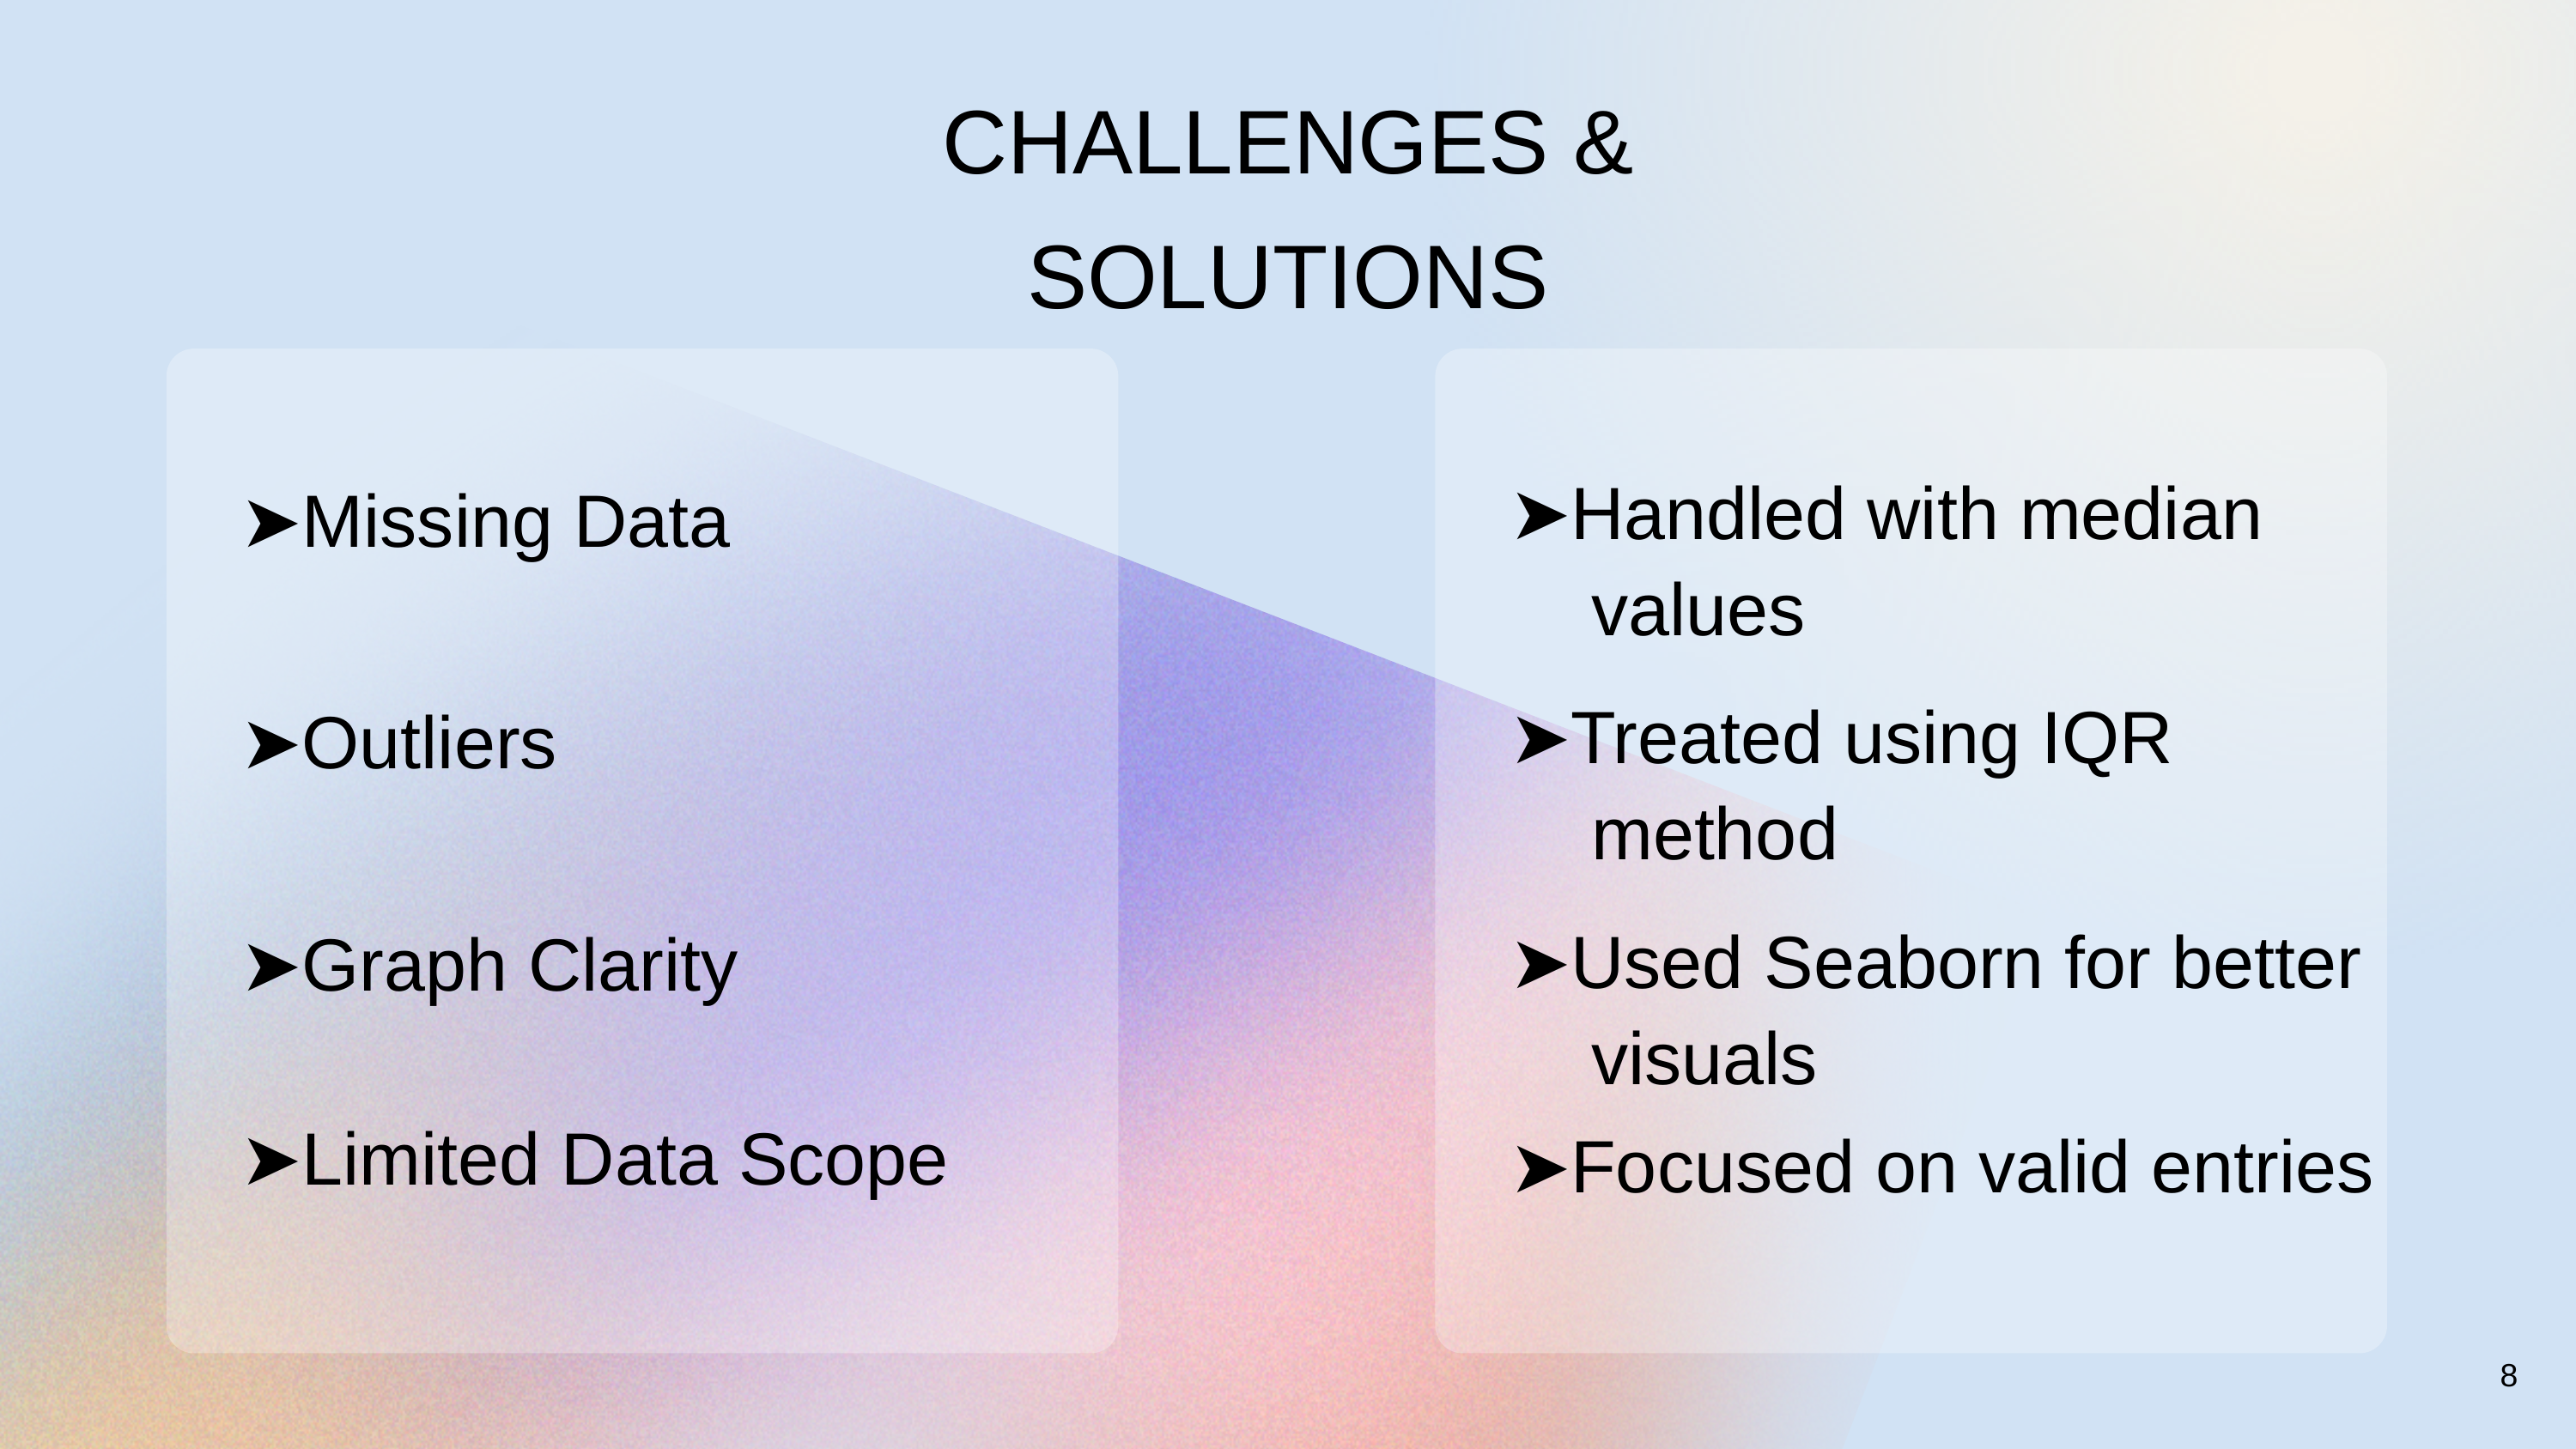

CHALLENGES & SOLUTIONS

➤Handled with median
    values
➤Missing Data
➤Treated using IQR
    method

➤Outliers
➤Used Seaborn for better
    visuals

➤Graph Clarity
➤Limited Data Scope
➤Focused on valid entries
8